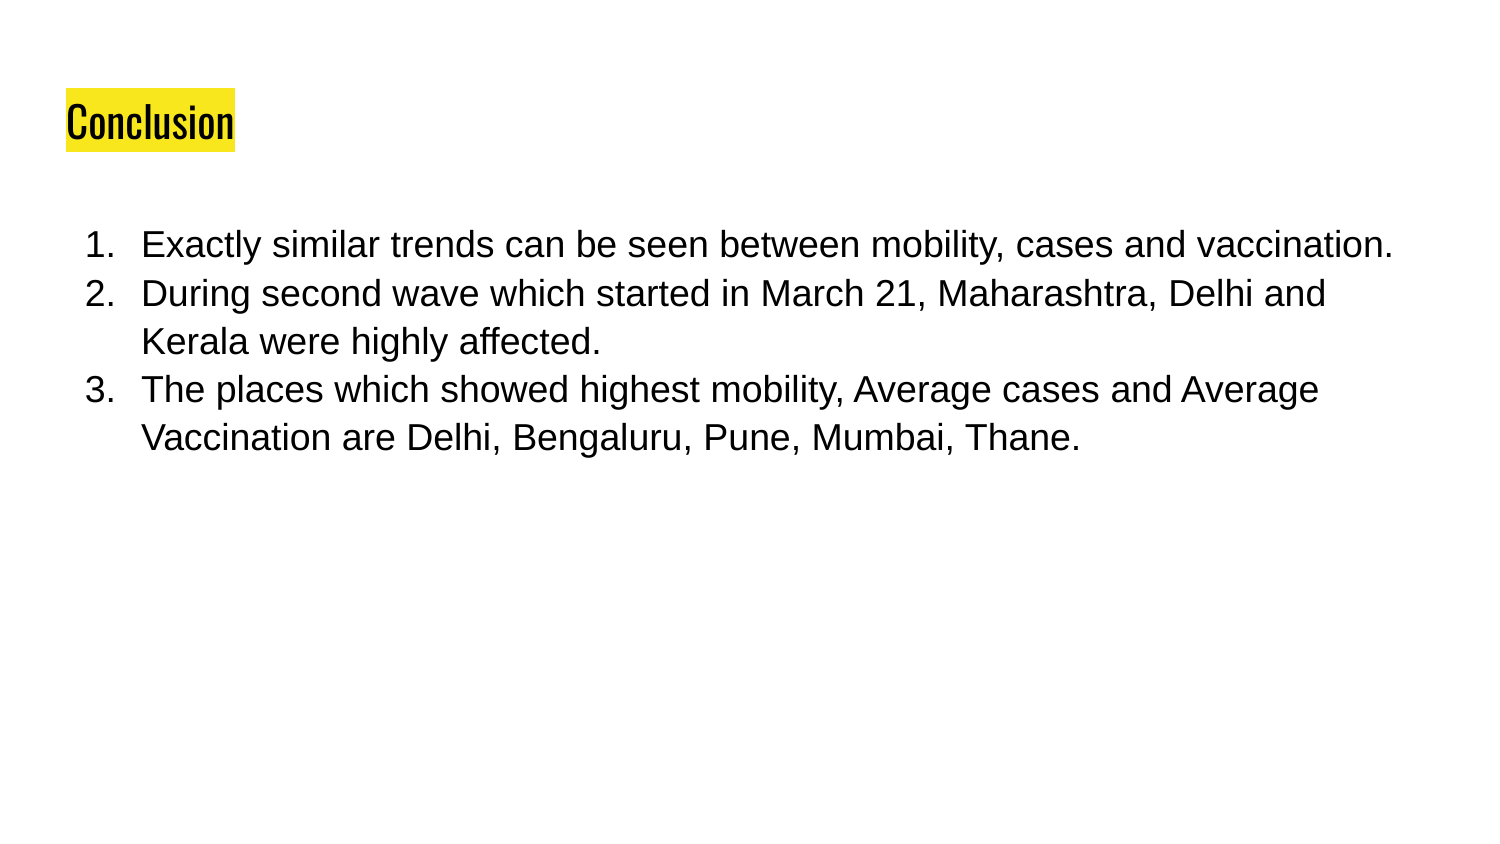

# Conclusion
Exactly similar trends can be seen between mobility, cases and vaccination.
During second wave which started in March 21, Maharashtra, Delhi and Kerala were highly affected.
The places which showed highest mobility, Average cases and Average Vaccination are Delhi, Bengaluru, Pune, Mumbai, Thane.